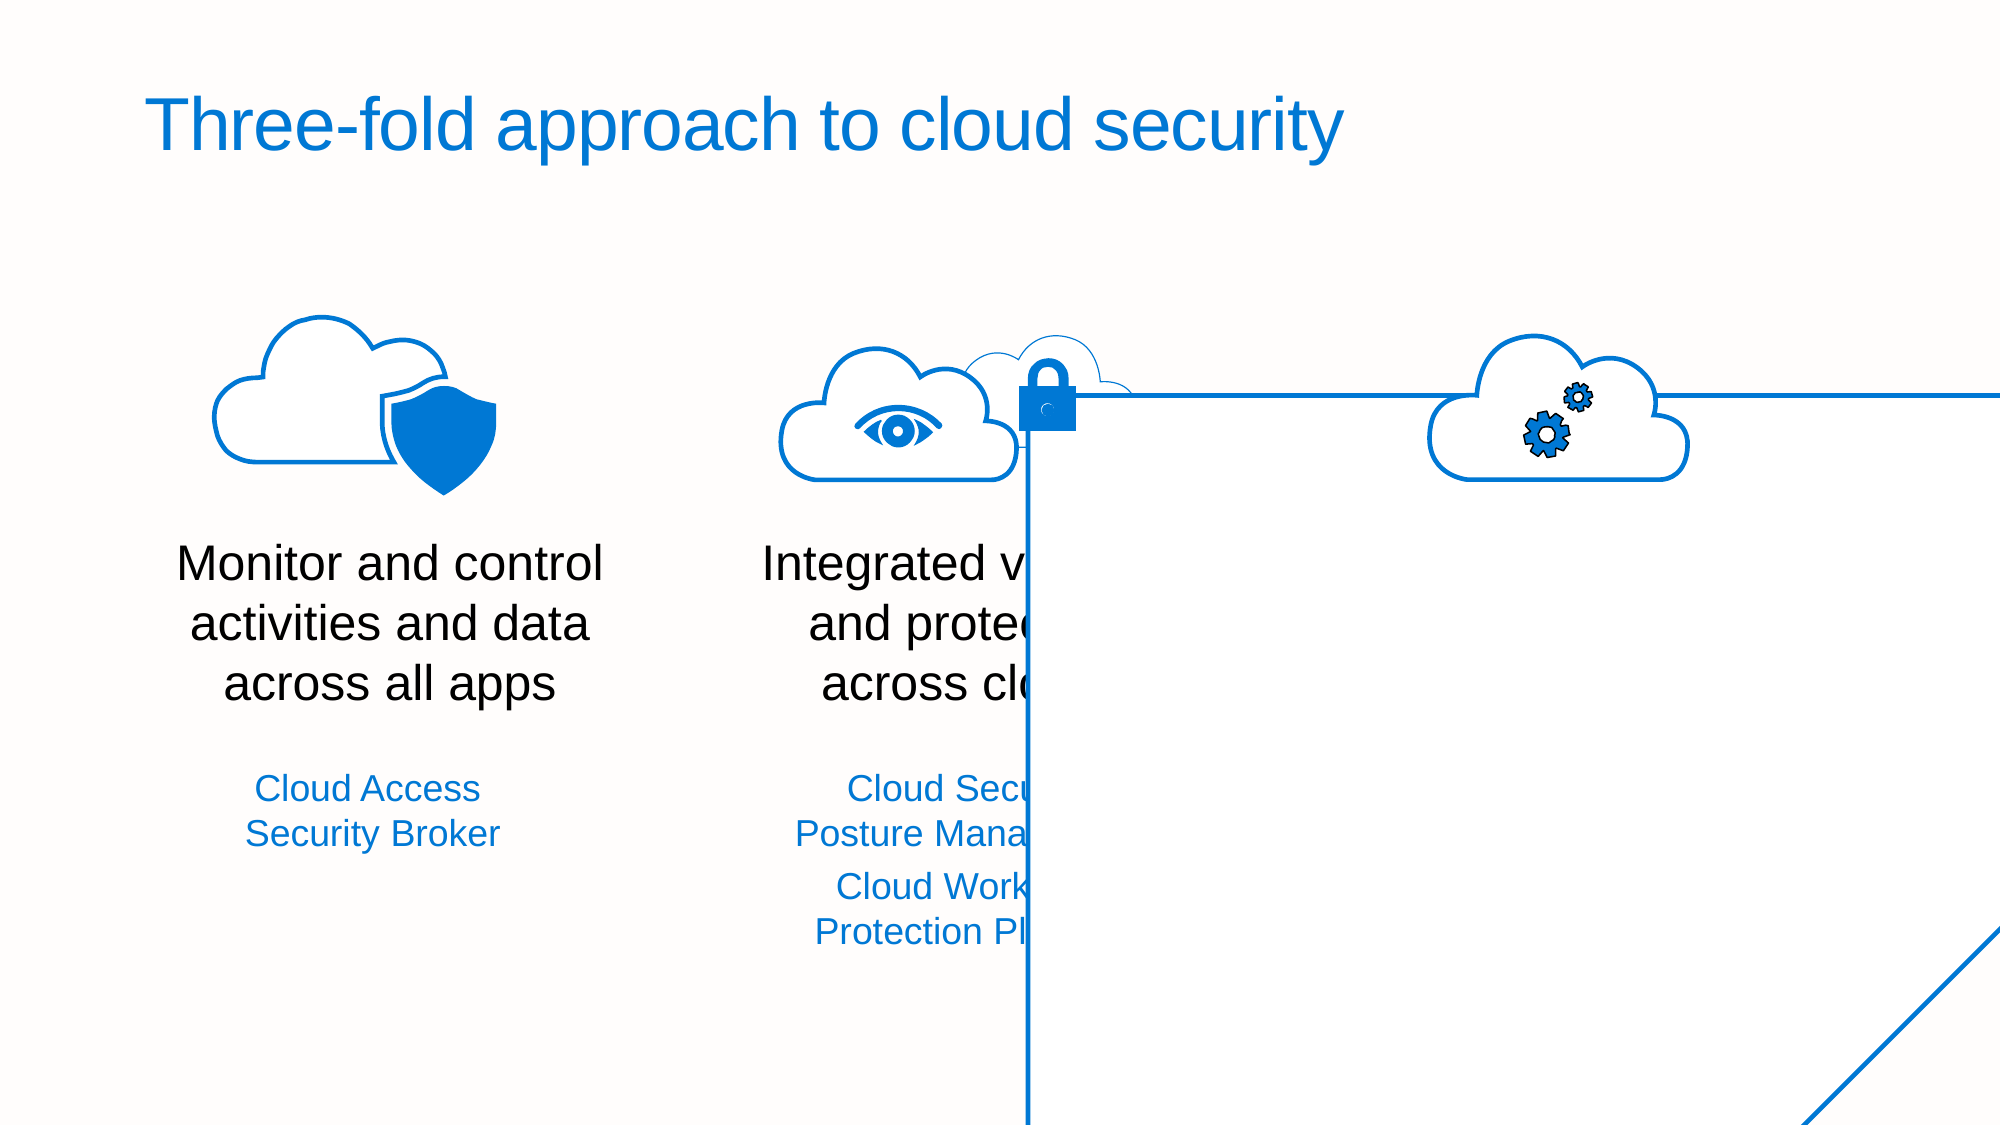

# Three-fold approach to cloud security

Monitor and control activities and data across all apps
Integrated visibility
and protection
across clouds
Develop and
operate secure
apps in the cloud
Cloud Access
Security Broker
Cloud Security
Posture Management
Cloud Workload
Protection Platform
Application Security